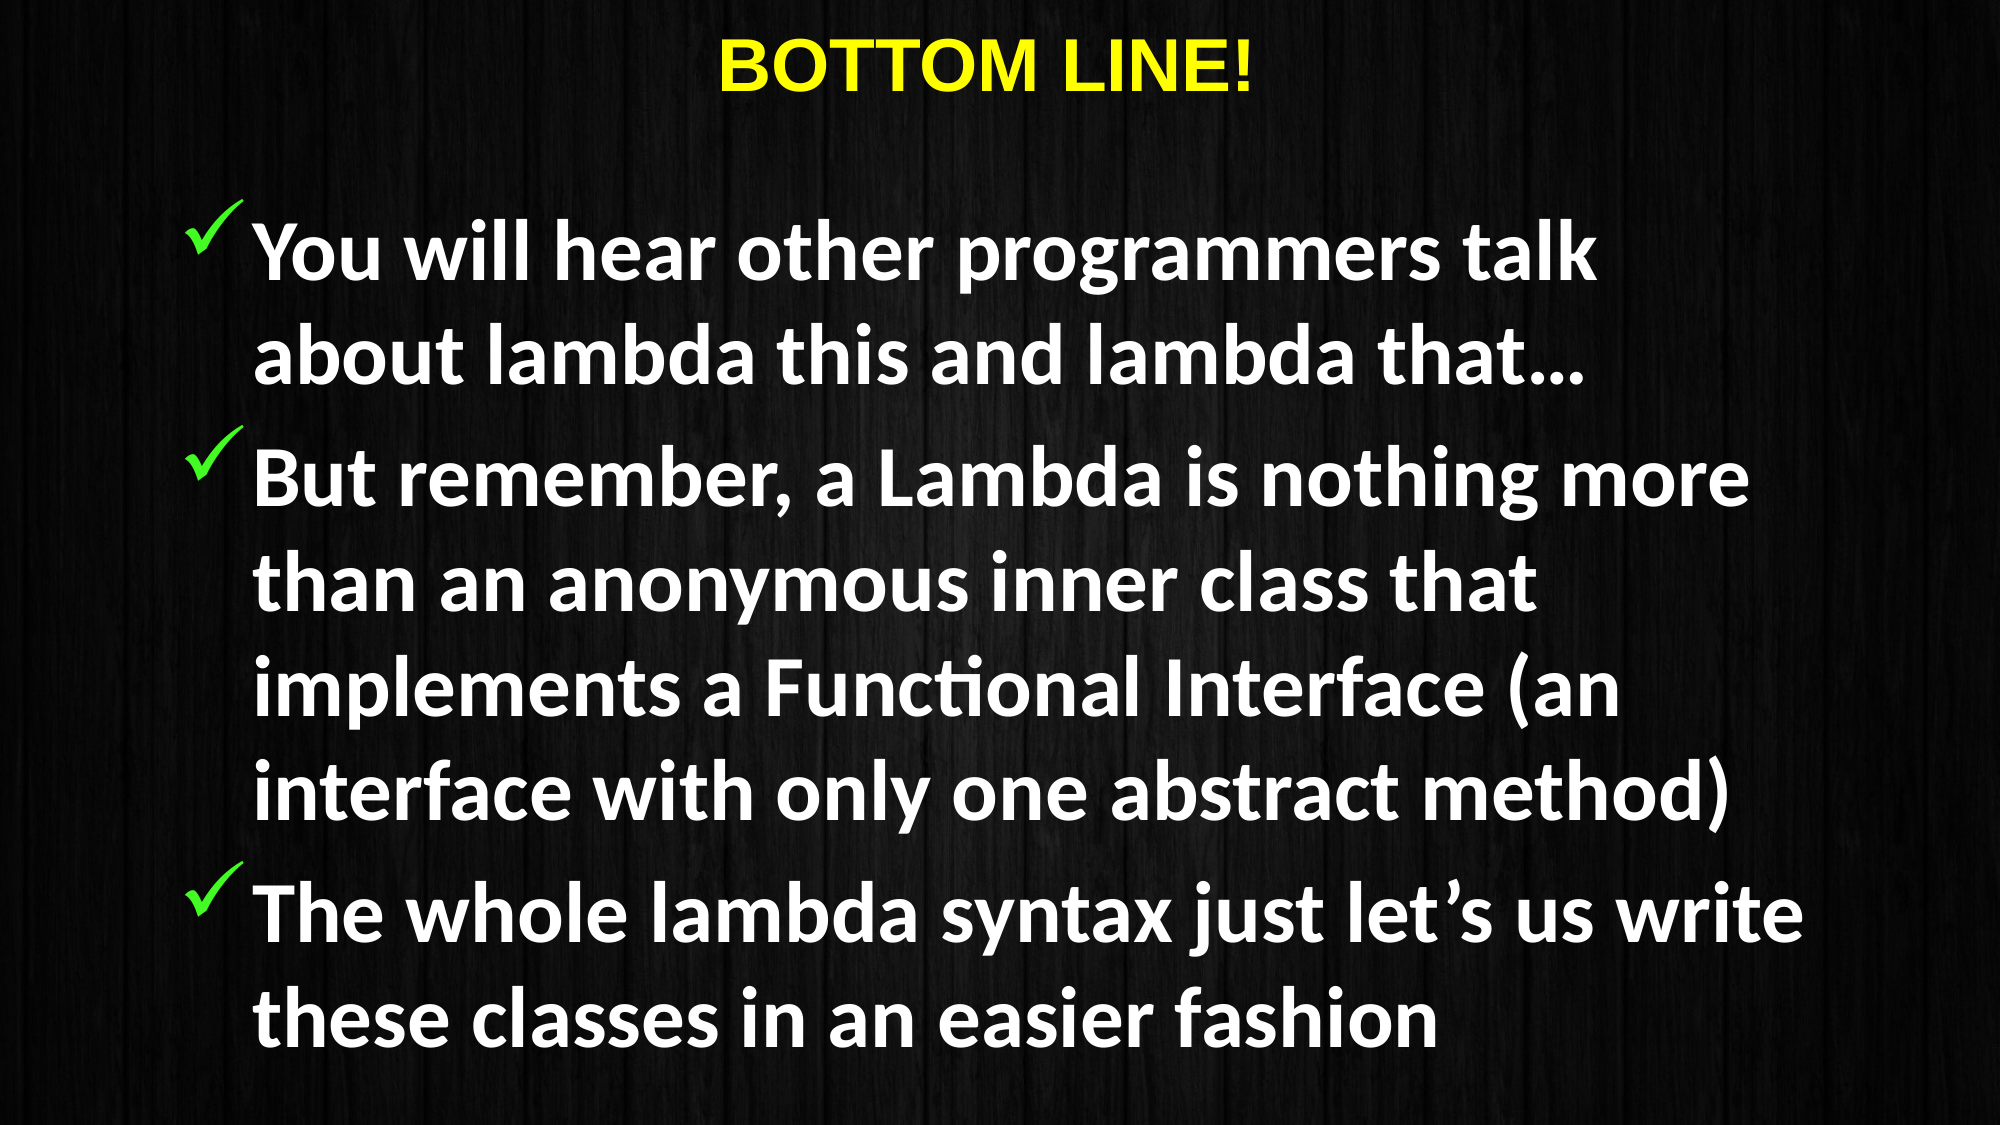

# Bottom Line!
You will hear other programmers talk about lambda this and lambda that…
But remember, a Lambda is nothing more than an anonymous inner class that implements a Functional Interface (an interface with only one abstract method)
The whole lambda syntax just let’s us write these classes in an easier fashion